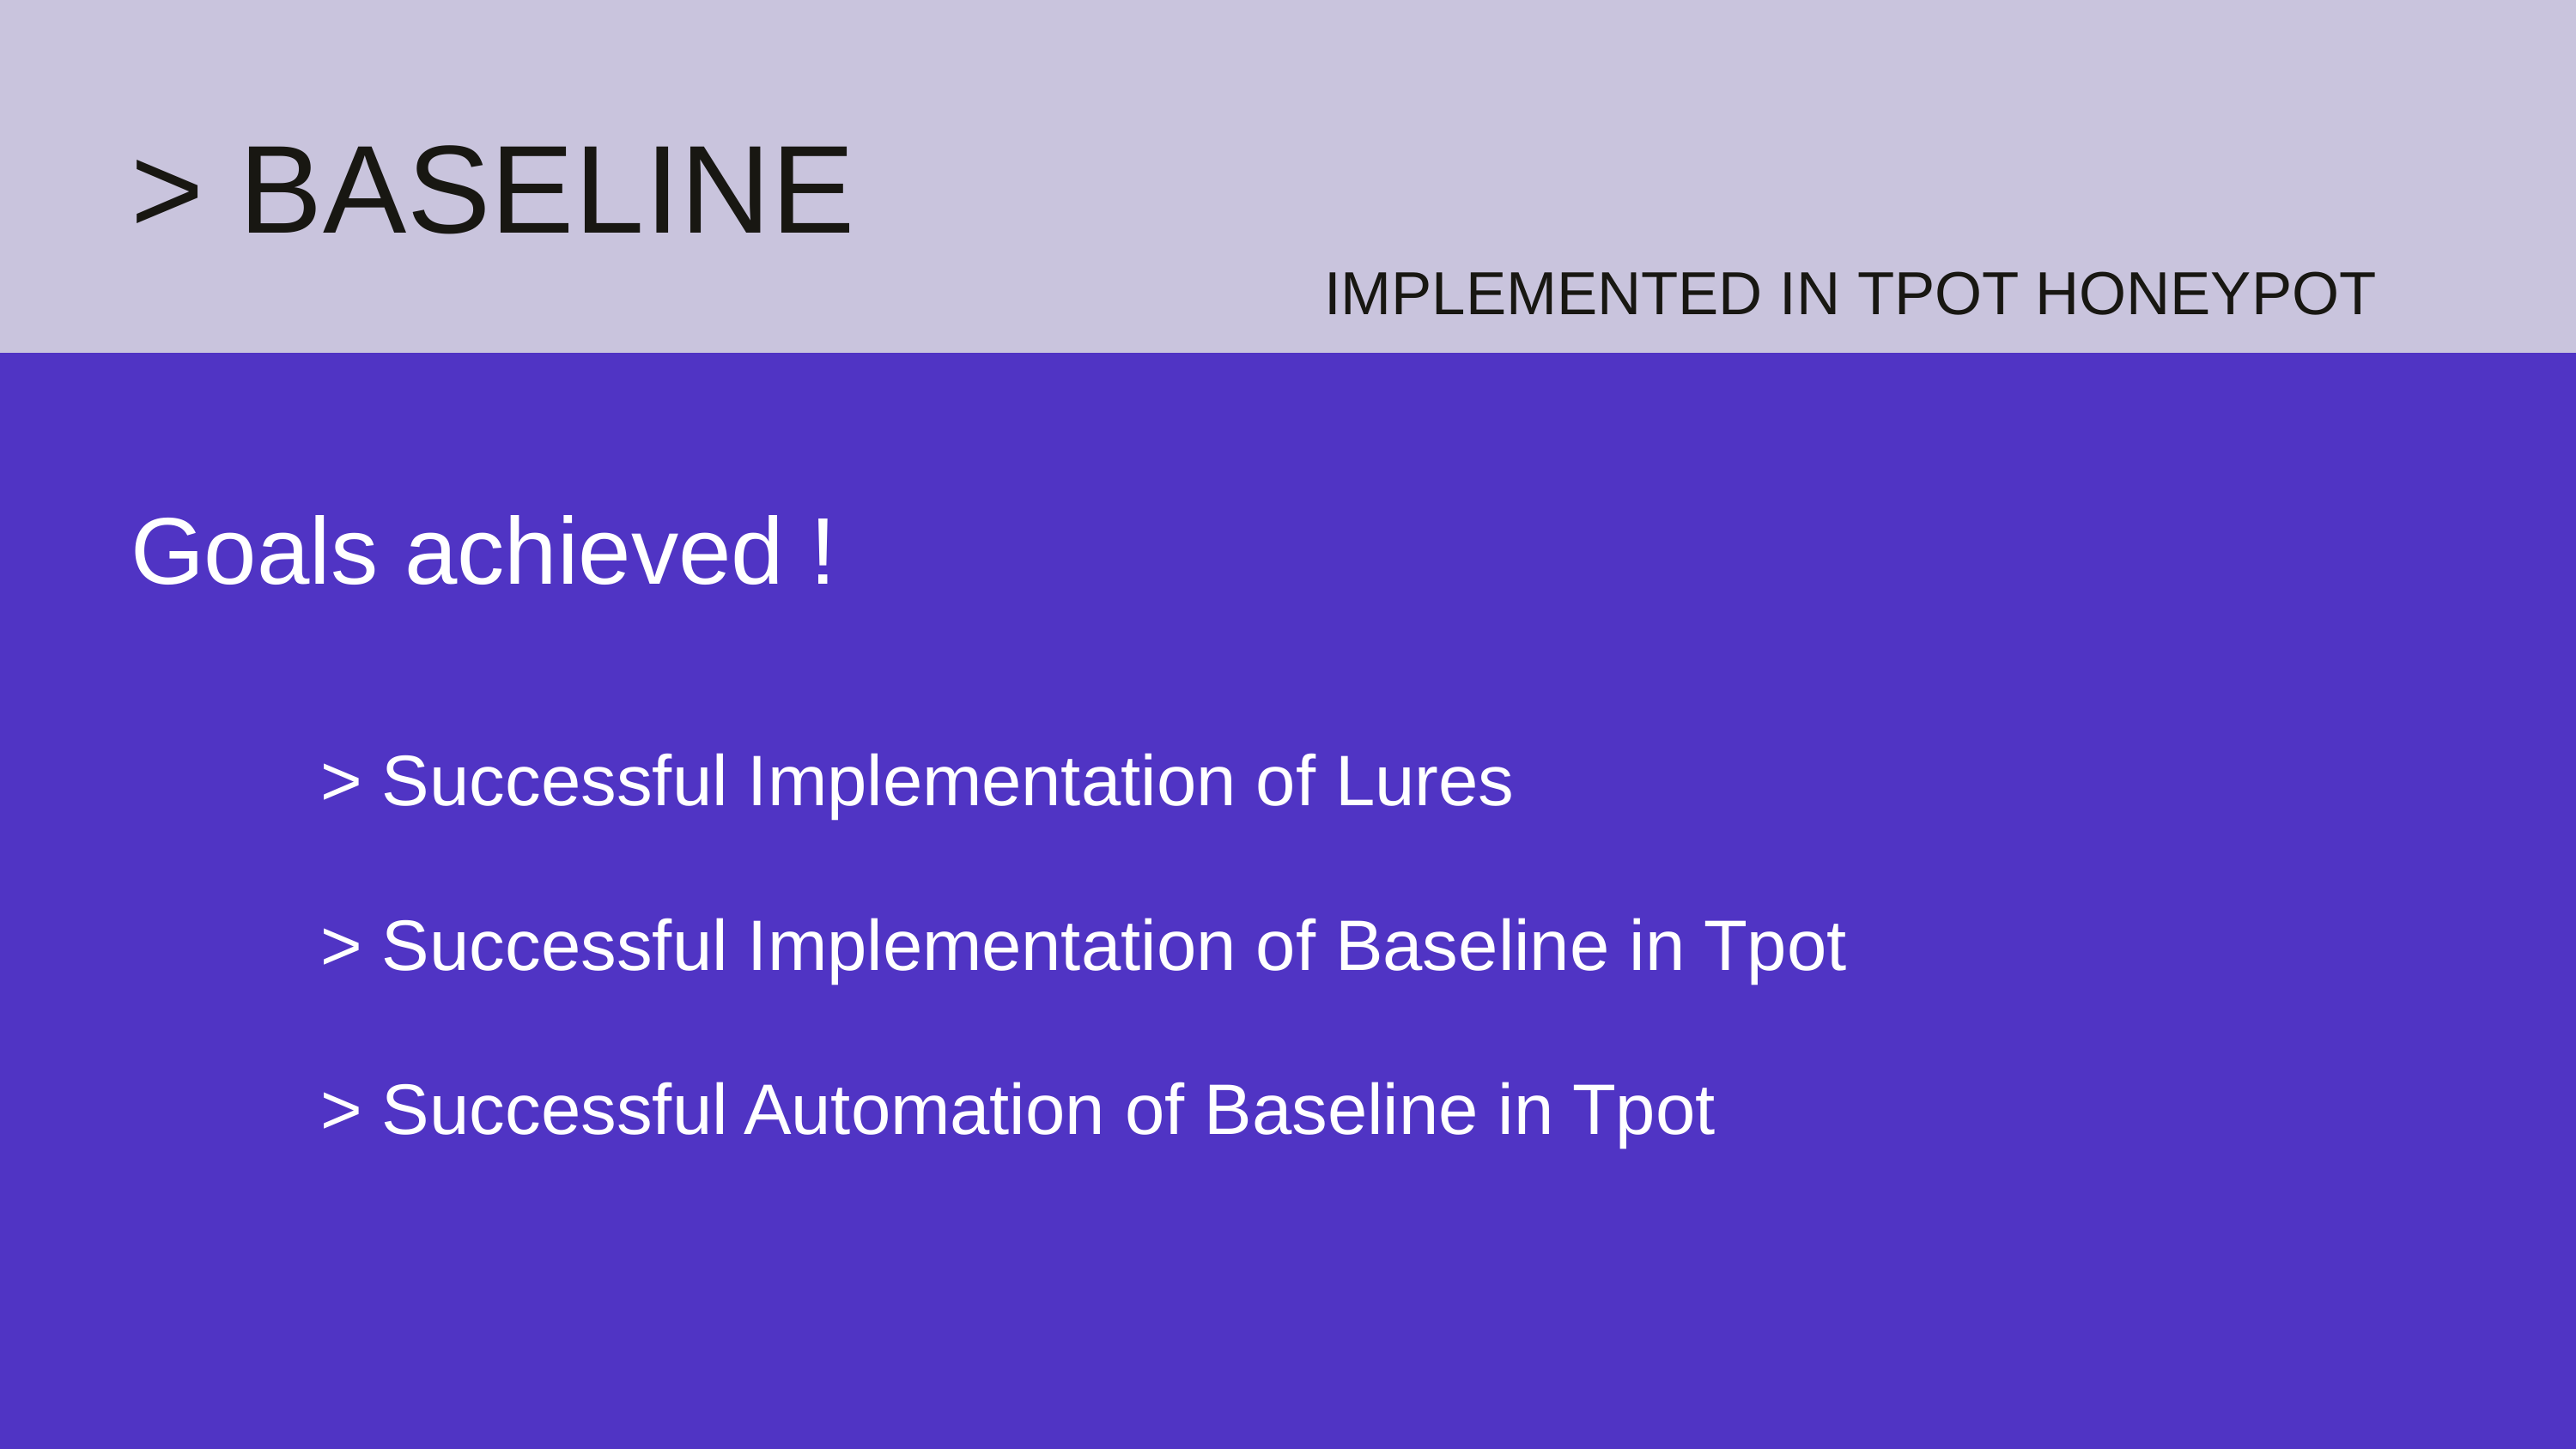

> BASELINE
IMPLEMENTED IN TPOT HONEYPOT
Goals achieved !
> Successful Implementation of Lures
> Successful Implementation of Baseline in Tpot
> Successful Automation of Baseline in Tpot